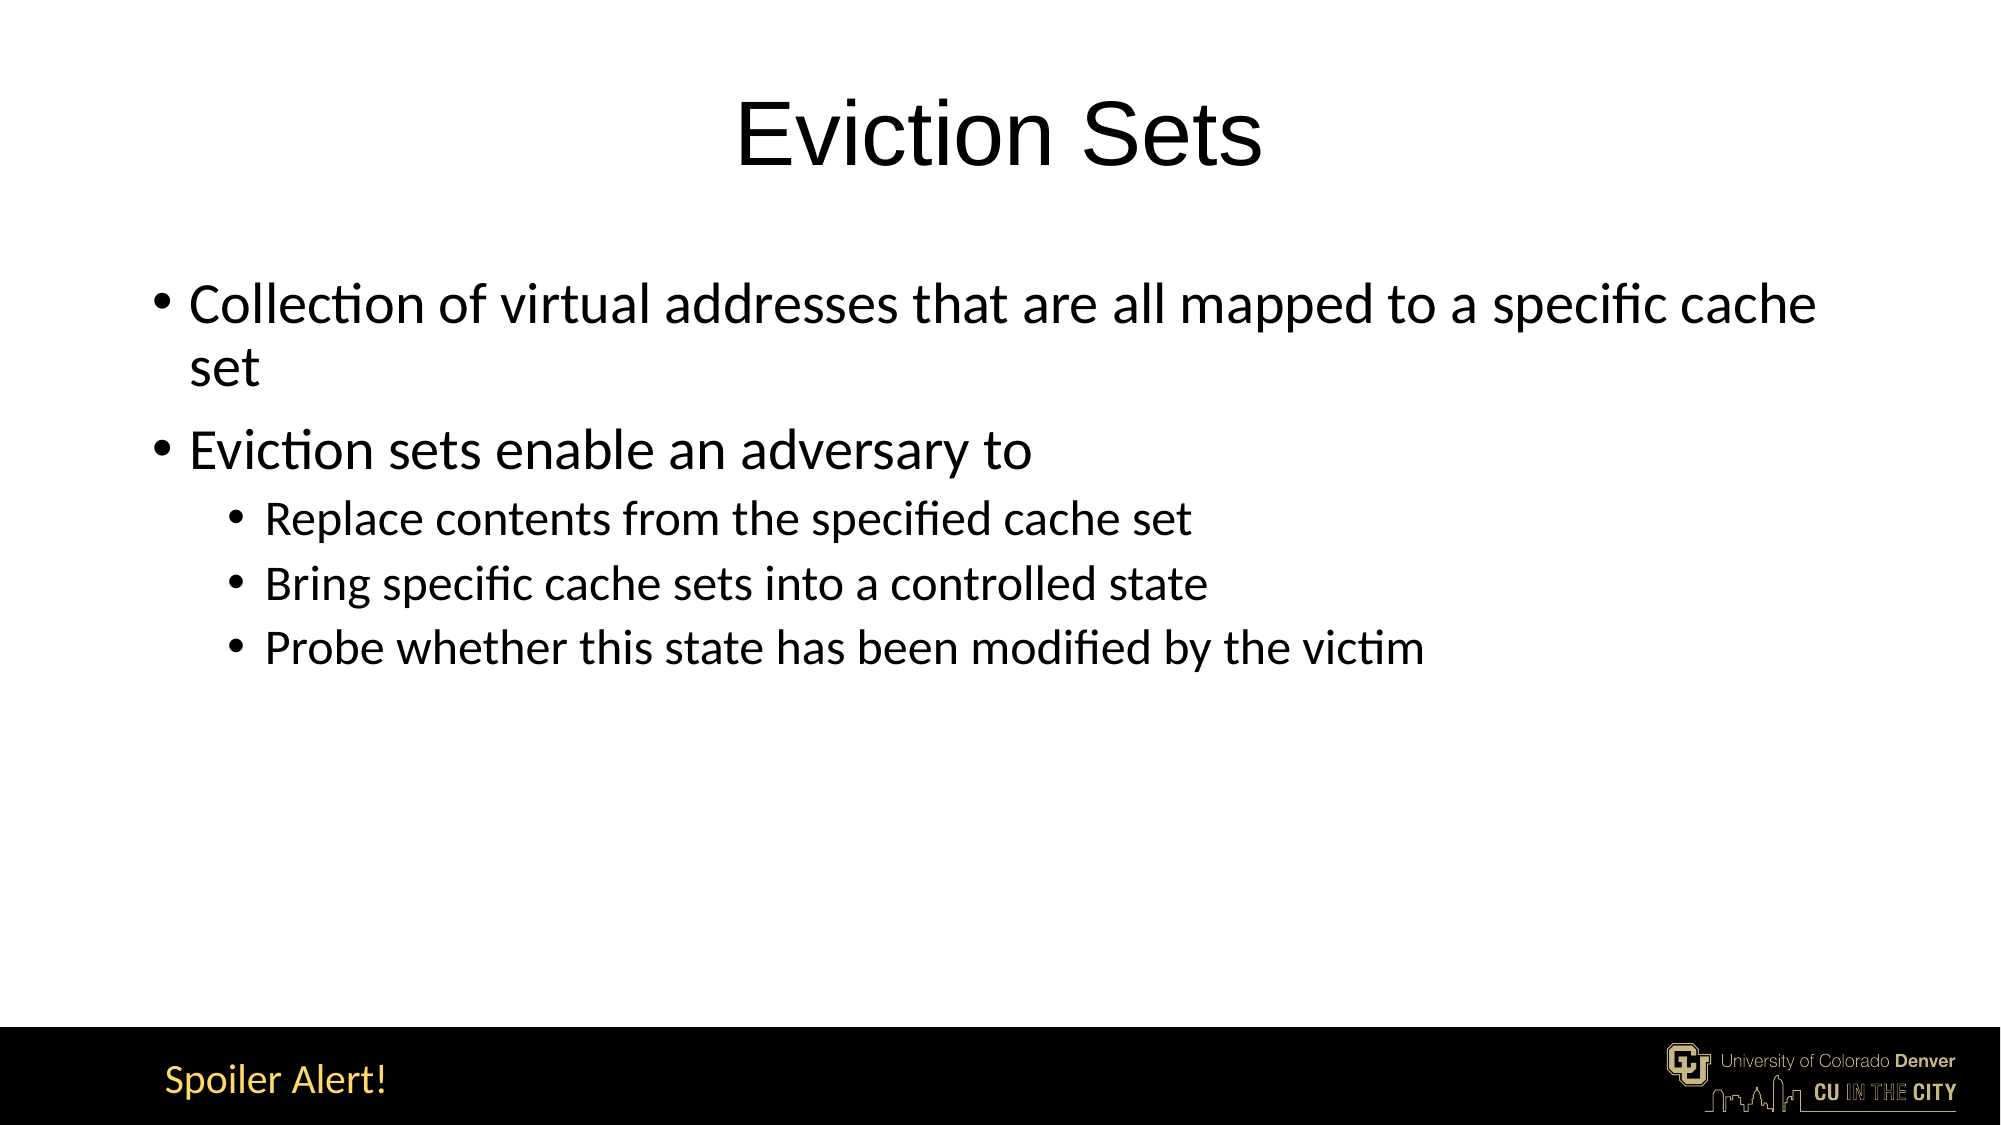

# Eviction Sets
Collection of virtual addresses that are all mapped to a specific cache set
Eviction sets enable an adversary to
Replace contents from the specified cache set
Bring specific cache sets into a controlled state
Probe whether this state has been modified by the victim